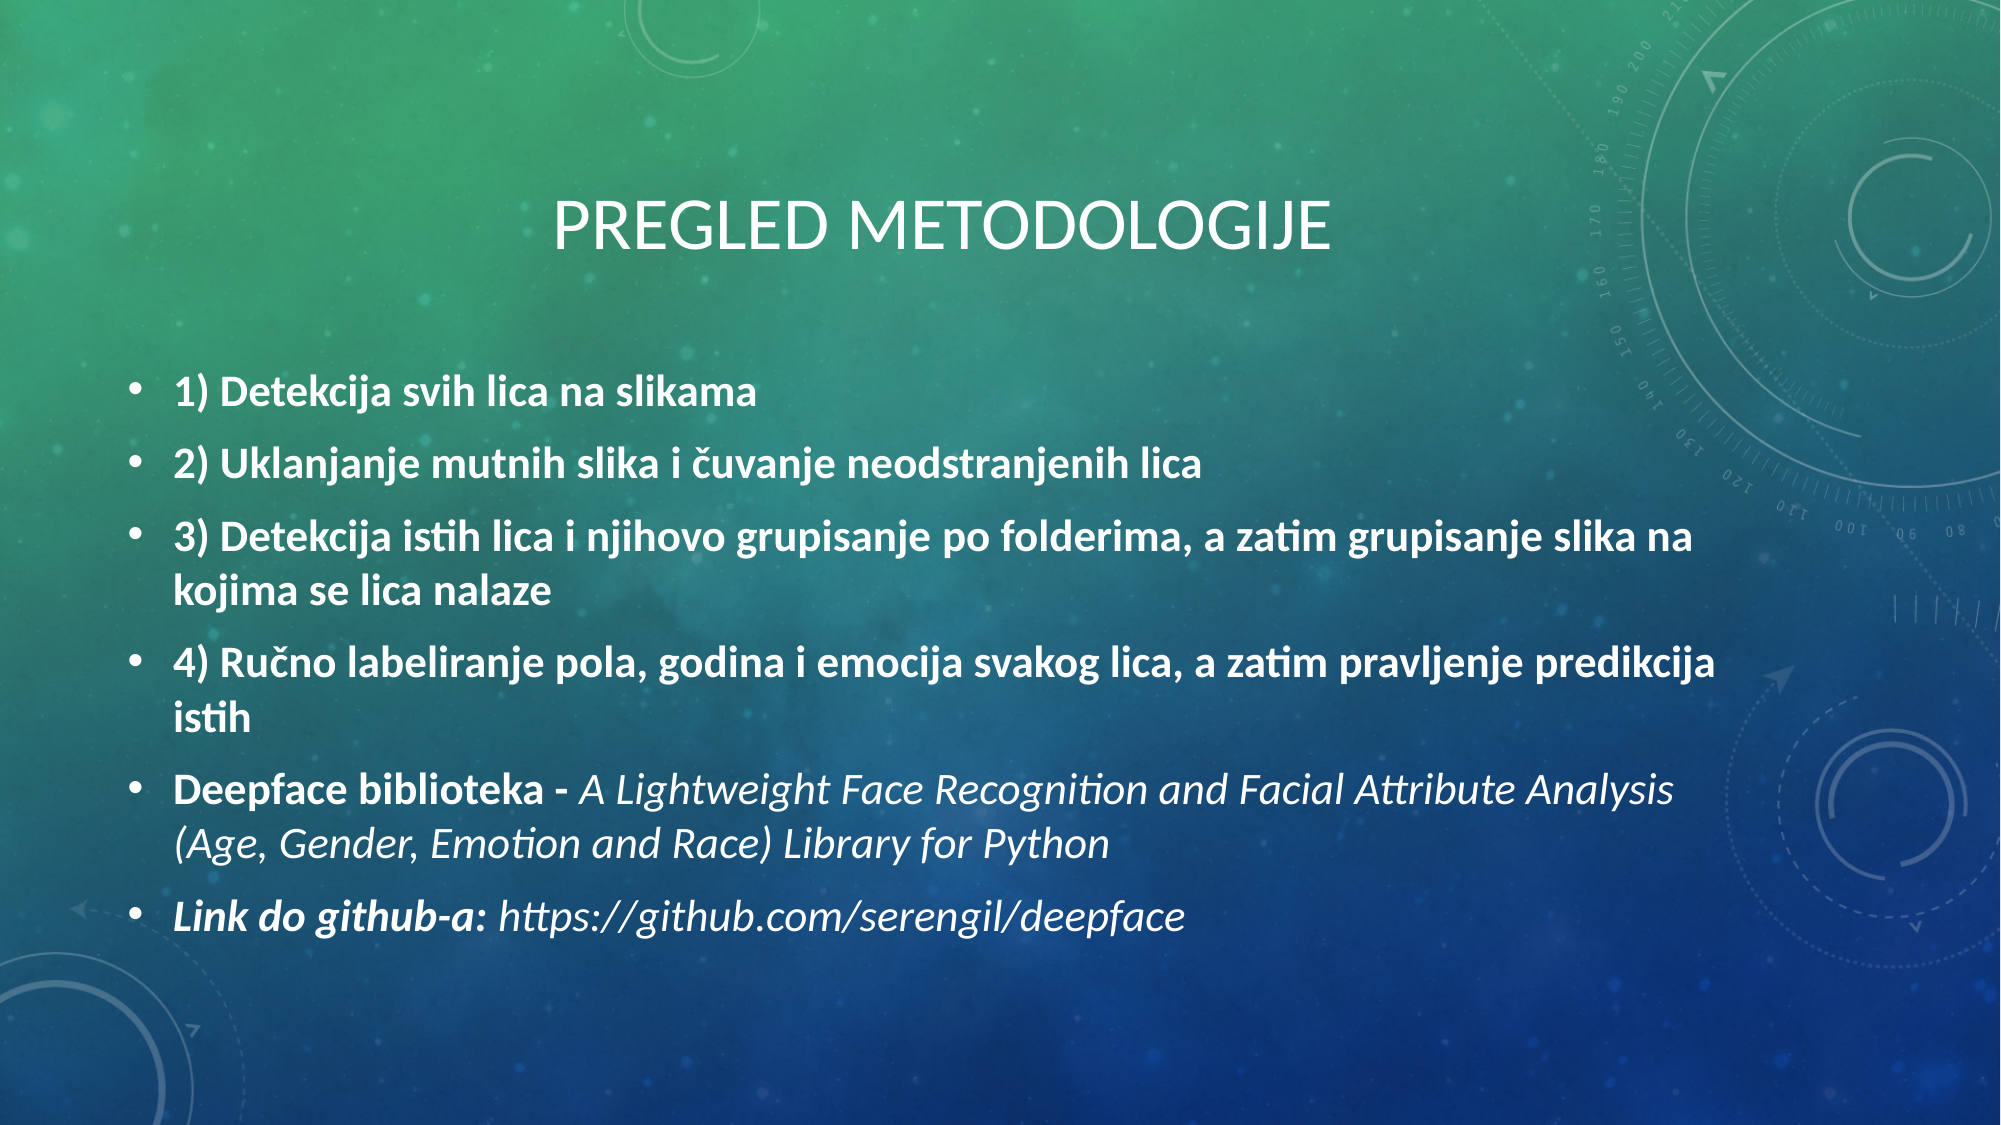

# PREGLED METODOLOGIJE
1) Detekcija svih lica na slikama
2) Uklanjanje mutnih slika i čuvanje neodstranjenih lica
3) Detekcija istih lica i njihovo grupisanje po folderima, a zatim grupisanje slika na kojima se lica nalaze
4) Ručno labeliranje pola, godina i emocija svakog lica, a zatim pravljenje predikcija istih
Deepface biblioteka - A Lightweight Face Recognition and Facial Attribute Analysis (Age, Gender, Emotion and Race) Library for Python
Link do github-a: https://github.com/serengil/deepface